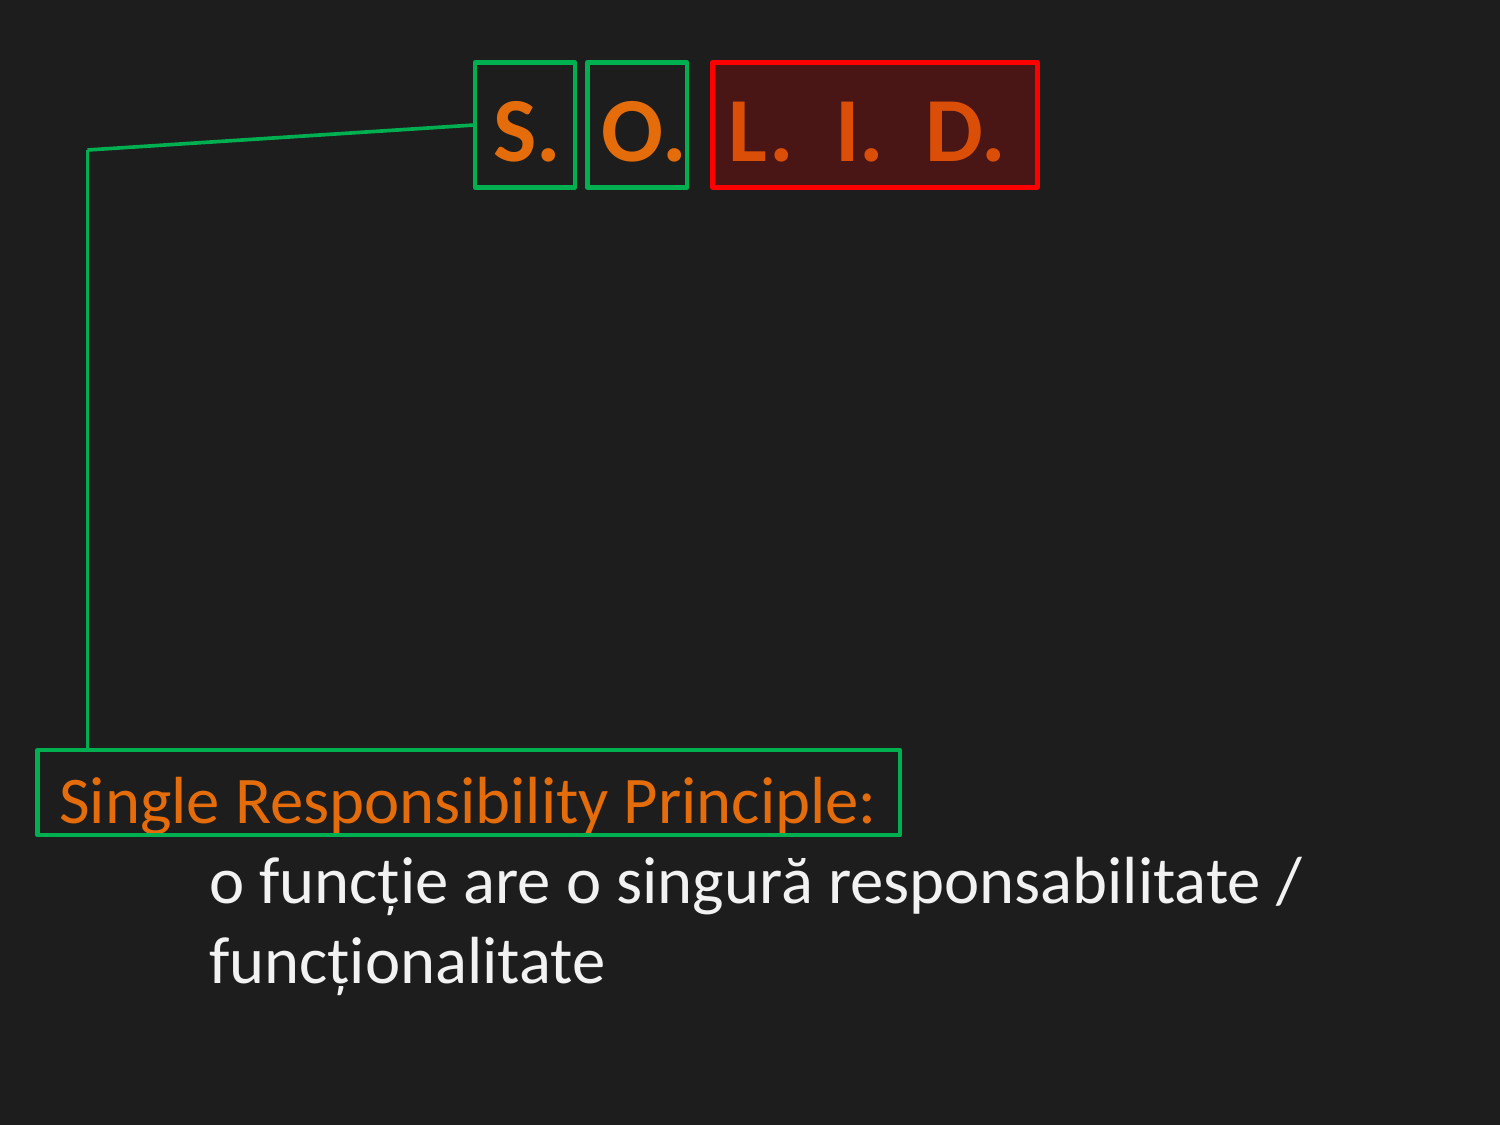

S.  O.  L.  I.  D.

Single Responsibility Principle:
	o funcție are o singură responsabilitate /
	funcționalitate